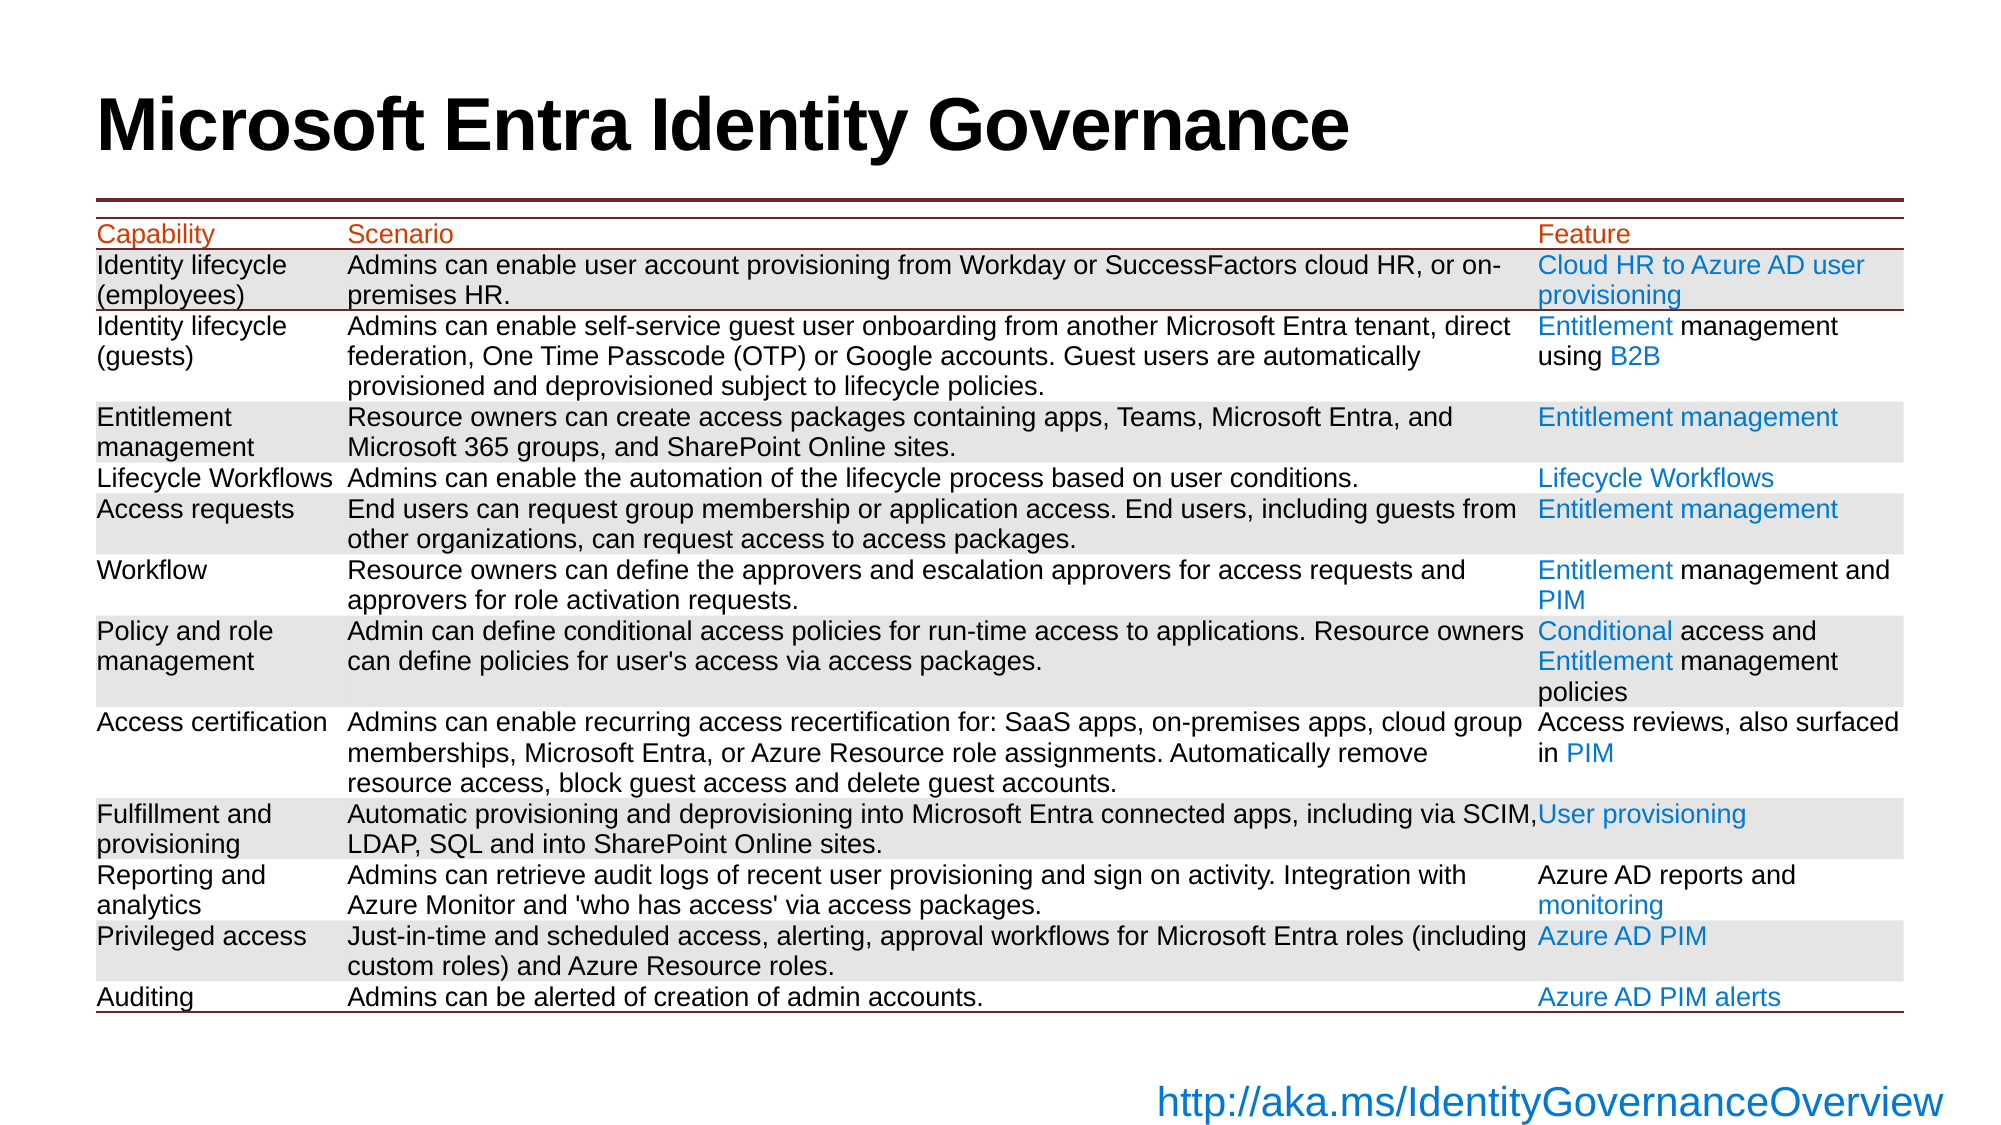

# Microsoft Entra Identity Governance
| Capability | Scenario | Feature |
| --- | --- | --- |
| Identity lifecycle (employees) | Admins can enable user account provisioning from Workday or SuccessFactors cloud HR, or on-premises HR. | Cloud HR to Azure AD user provisioning |
| Identity lifecycle (guests) | Admins can enable self-service guest user onboarding from another Microsoft Entra tenant, direct federation, One Time Passcode (OTP) or Google accounts. Guest users are automatically provisioned and deprovisioned subject to lifecycle policies. | Entitlement management using B2B |
| Entitlement management | Resource owners can create access packages containing apps, Teams, Microsoft Entra, and Microsoft 365 groups, and SharePoint Online sites. | Entitlement management |
| Lifecycle Workflows | Admins can enable the automation of the lifecycle process based on user conditions. | Lifecycle Workflows |
| Access requests | End users can request group membership or application access. End users, including guests from other organizations, can request access to access packages. | Entitlement management |
| Workflow | Resource owners can define the approvers and escalation approvers for access requests and approvers for role activation requests. | Entitlement management and PIM |
| Policy and role management | Admin can define conditional access policies for run-time access to applications. Resource owners can define policies for user's access via access packages. | Conditional access and Entitlement management policies |
| Access certification | Admins can enable recurring access recertification for: SaaS apps, on-premises apps, cloud group memberships, Microsoft Entra, or Azure Resource role assignments. Automatically remove resource access, block guest access and delete guest accounts. | Access reviews, also surfaced in PIM |
| Fulfillment and provisioning | Automatic provisioning and deprovisioning into Microsoft Entra connected apps, including via SCIM, LDAP, SQL and into SharePoint Online sites. | User provisioning |
| Reporting and analytics | Admins can retrieve audit logs of recent user provisioning and sign on activity. Integration with Azure Monitor and 'who has access' via access packages. | Azure AD reports and monitoring |
| Privileged access | Just-in-time and scheduled access, alerting, approval workflows for Microsoft Entra roles (including custom roles) and Azure Resource roles. | Azure AD PIM |
| Auditing | Admins can be alerted of creation of admin accounts. | Azure AD PIM alerts |
http://aka.ms/IdentityGovernanceOverview